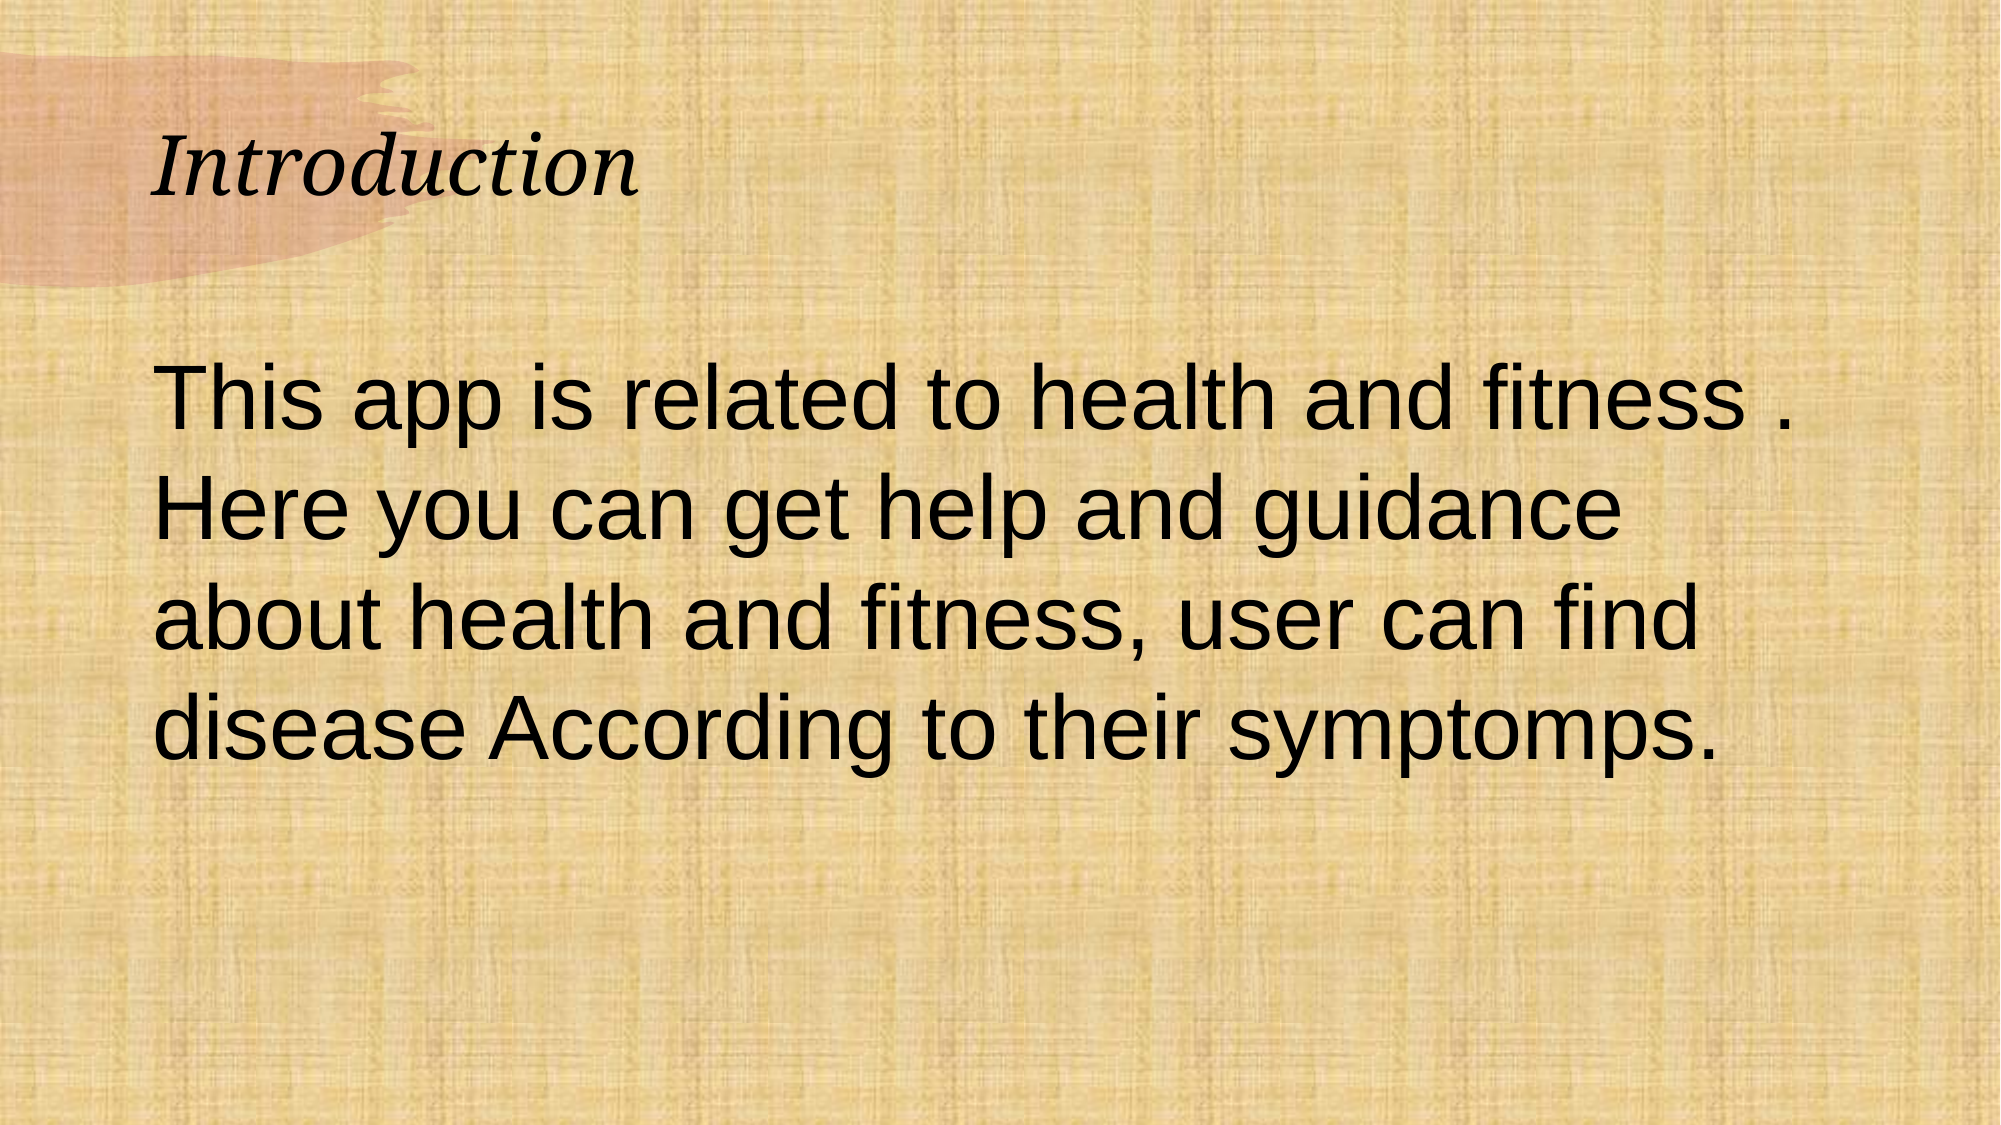

# Introduction
This app is related to health and fitness . Here you can get help and guidance about health and fitness, user can find disease According to their symptomps.